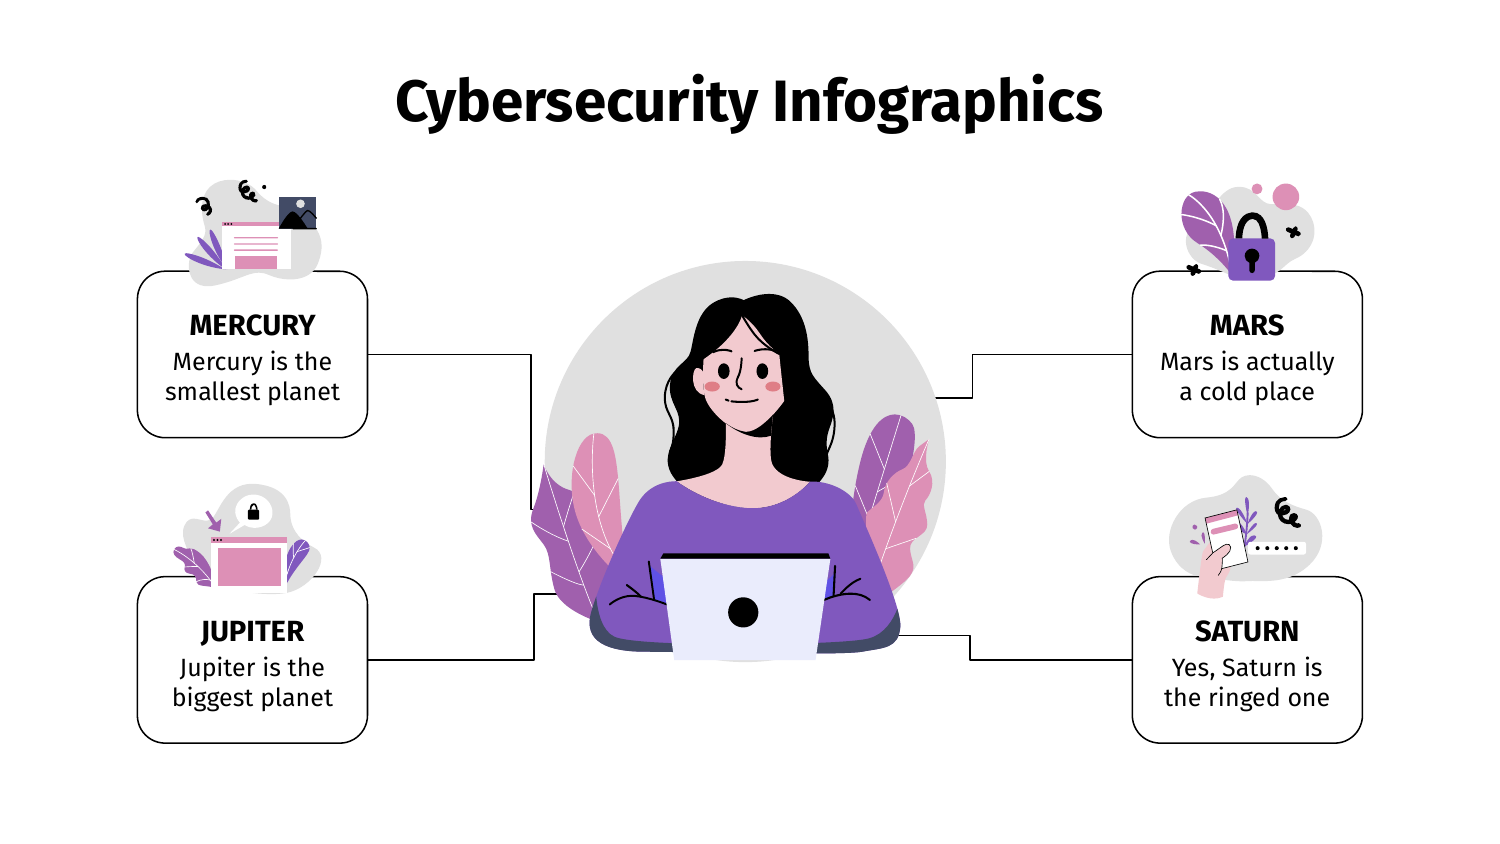

# Cybersecurity Infographics

MERCURY
Mercury is the smallest planet
MARS
Mars is actually a cold place

SATURN
Yes, Saturn is the ringed one
JUPITER
Jupiter is the biggest planet